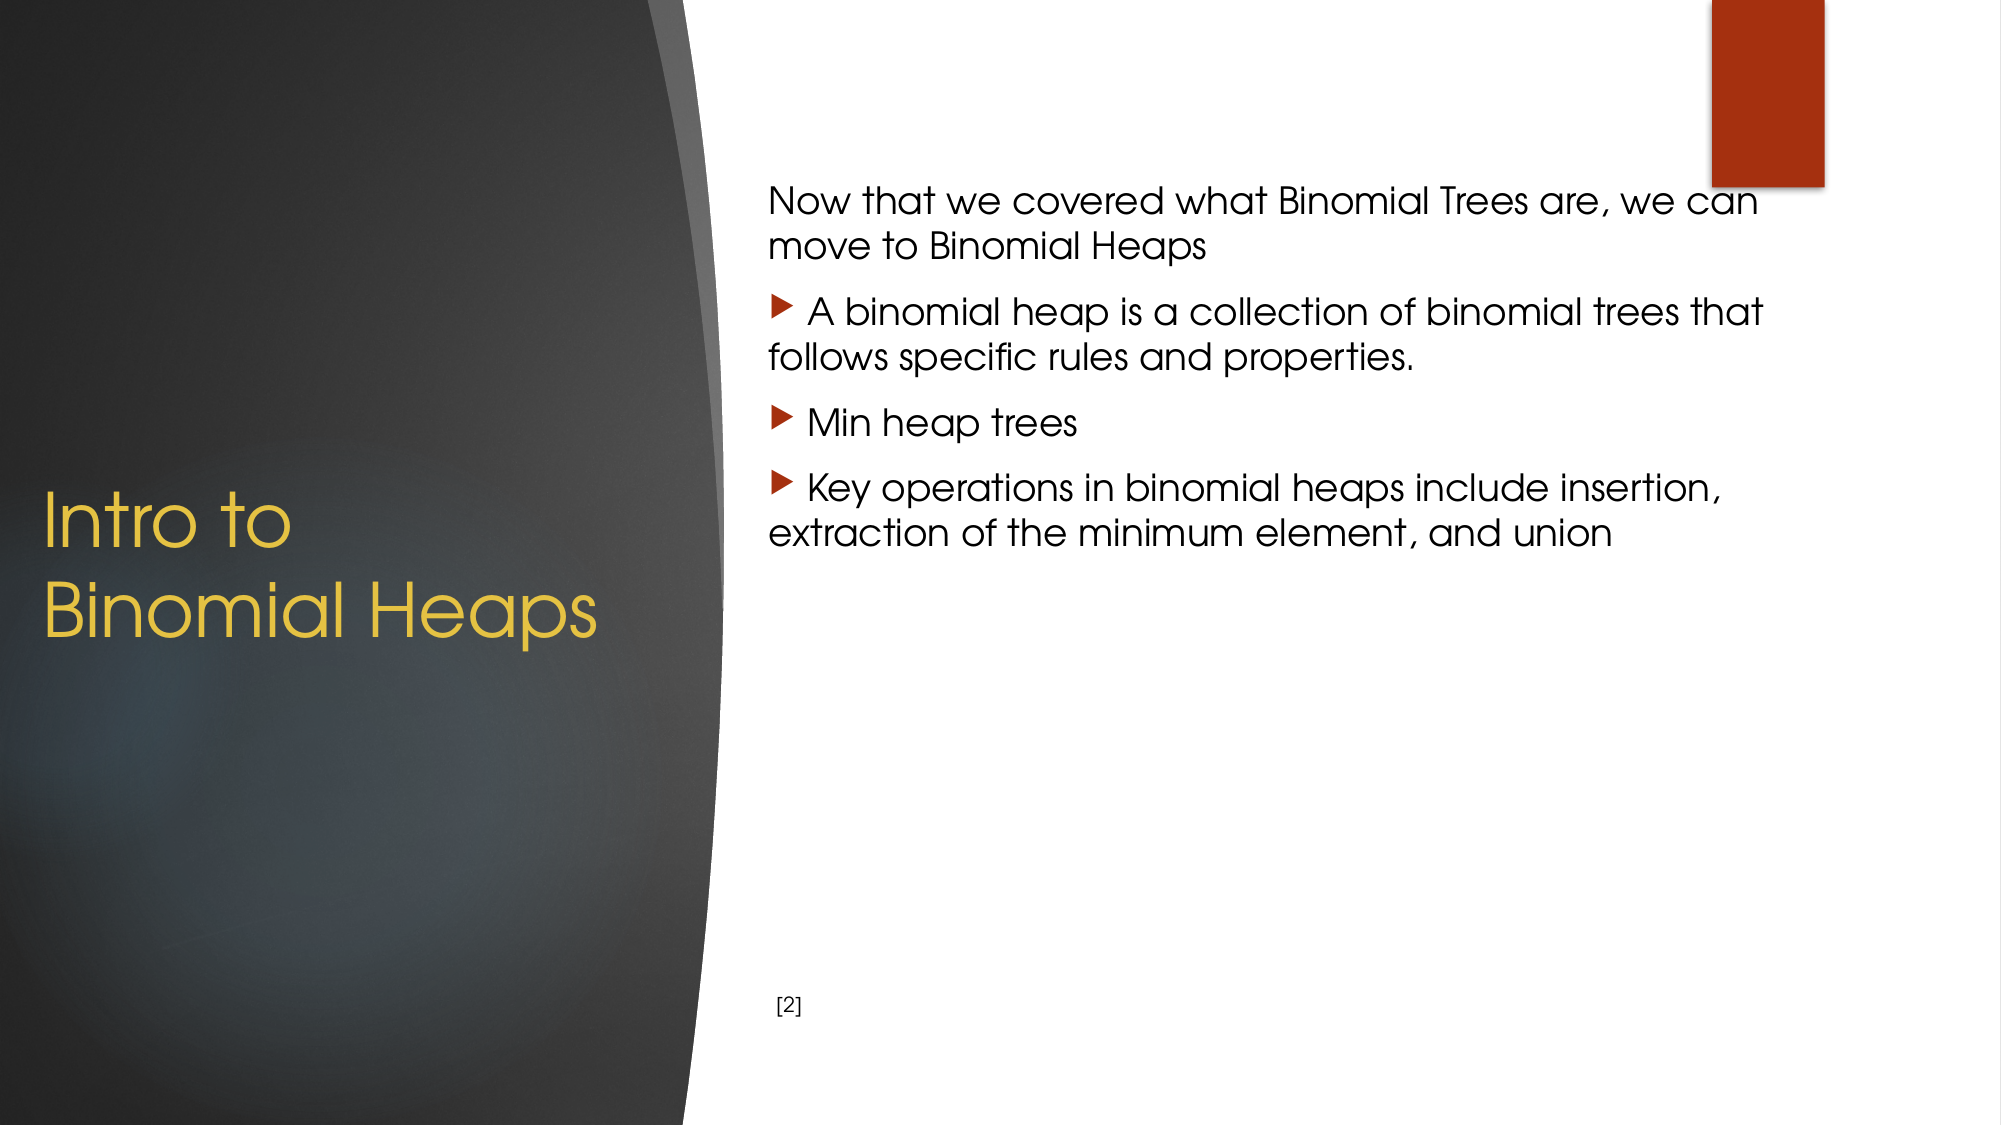

# Intro to Binomial Heaps
Now that we covered what Binomial Trees are, we can move to Binomial Heaps
 A binomial heap is a collection of binomial trees that follows specific rules and properties.
 Min heap trees
 Key operations in binomial heaps include insertion, extraction of the minimum element, and union

[2]